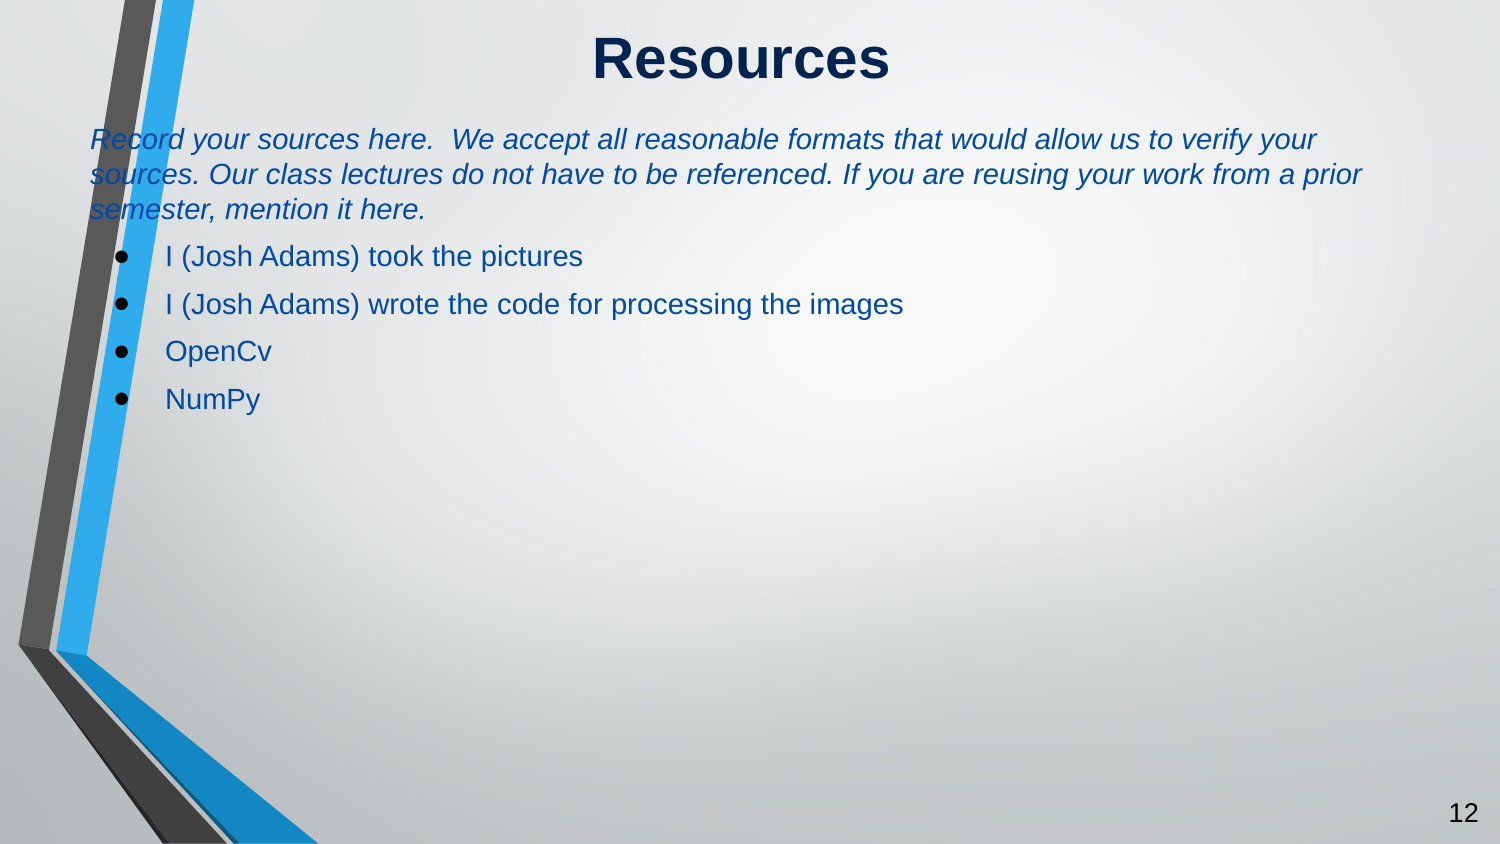

# Resources
Record your sources here.  We accept all reasonable formats that would allow us to verify your sources. Our class lectures do not have to be referenced. If you are reusing your work from a prior semester, mention it here.
I (Josh Adams) took the pictures
I (Josh Adams) wrote the code for processing the images
OpenCv
NumPy

12